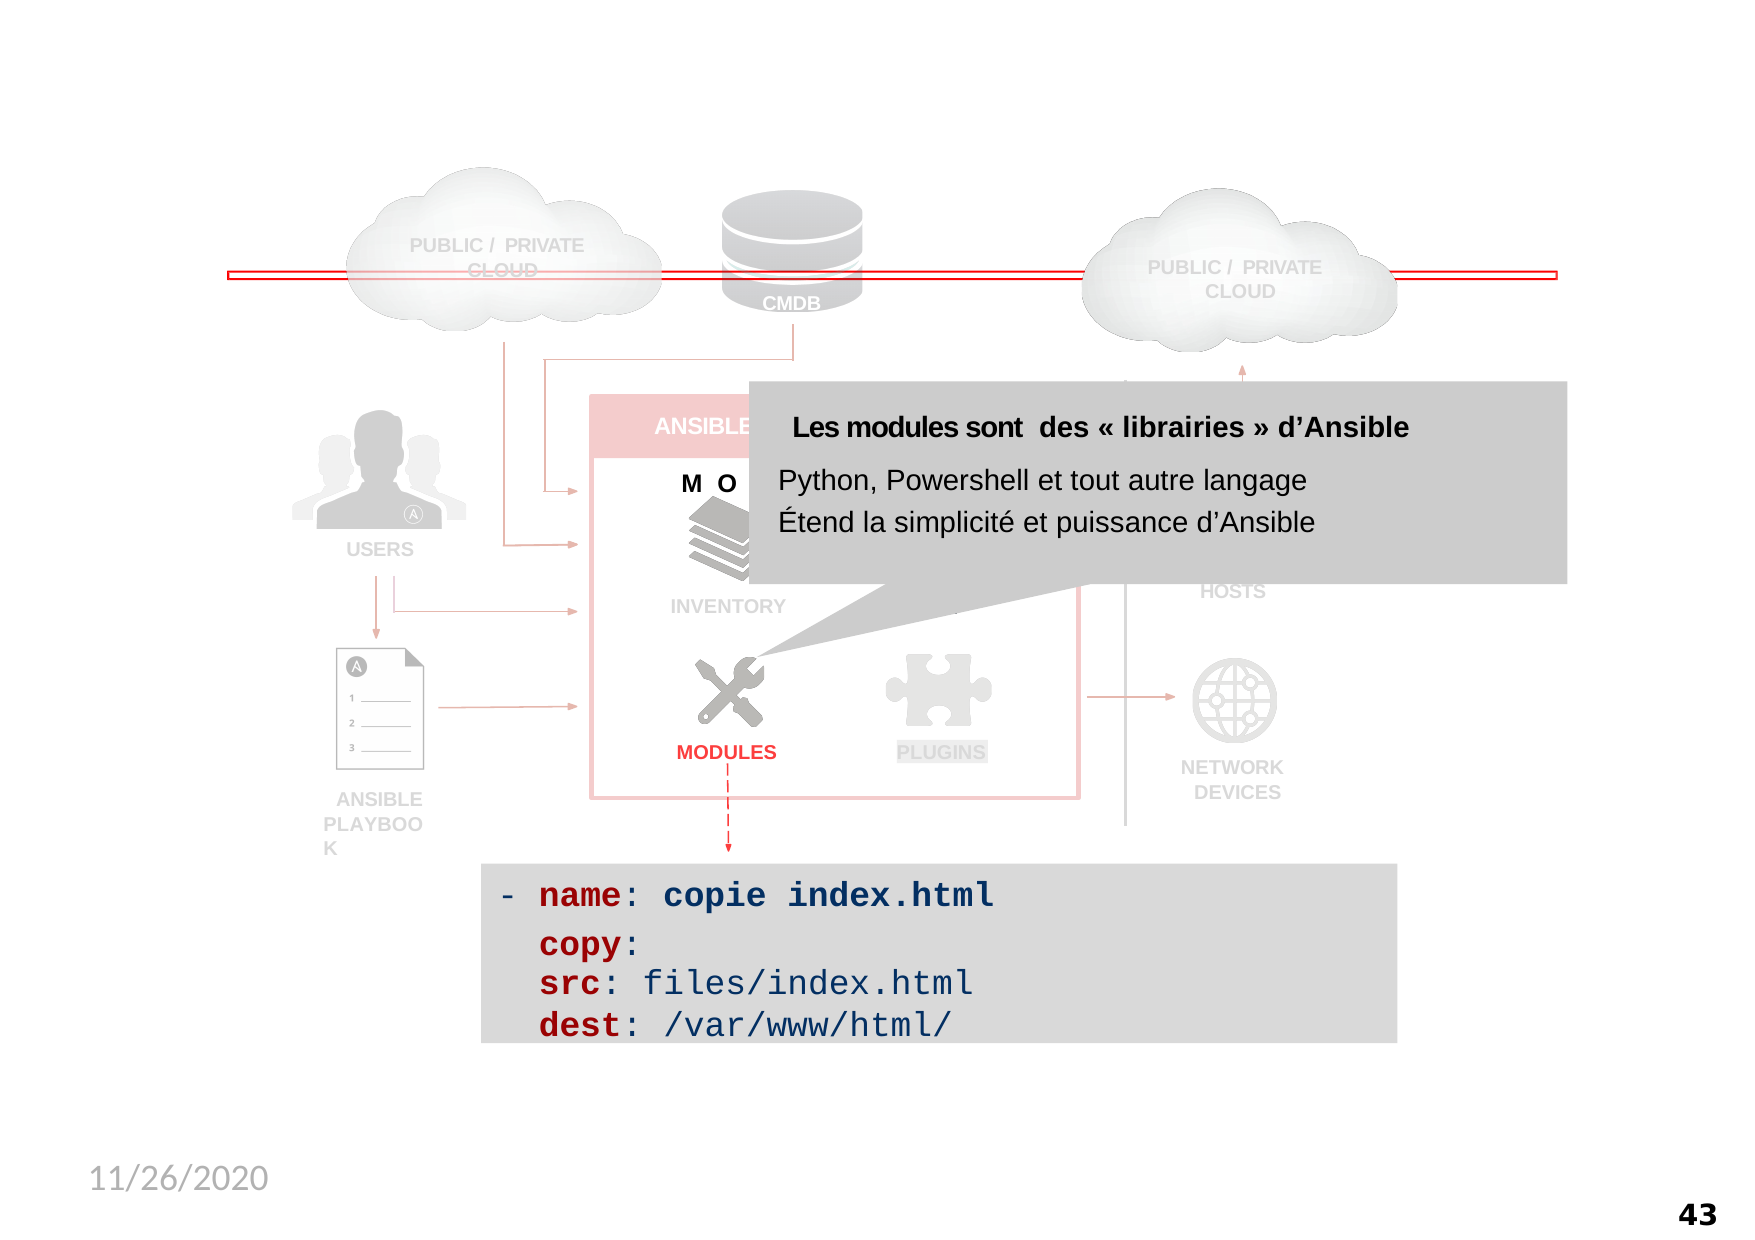

PUBLIC / PRIVATE  CLOUD
PUBLIC / PRIVATE  CLOUD
CMDB

Les modules sont  des « librairies » d’Ansible
ANSIBLE AUMTOOMDAUTLIOENSEANGRINEE“TOOL

Python, Powershell et tout autre langage
Étend la simplicité et puissance d’Ansible

USERS

HOSTS
INVENTORY
CLI

MODULES
PLUGINS
NETWORK  DEVICES

ANSIBLE  PLAYBOOK

- name: copie index.html
  copy:
src: files/index.html
dest: /var/www/html/
11/26/2020
43